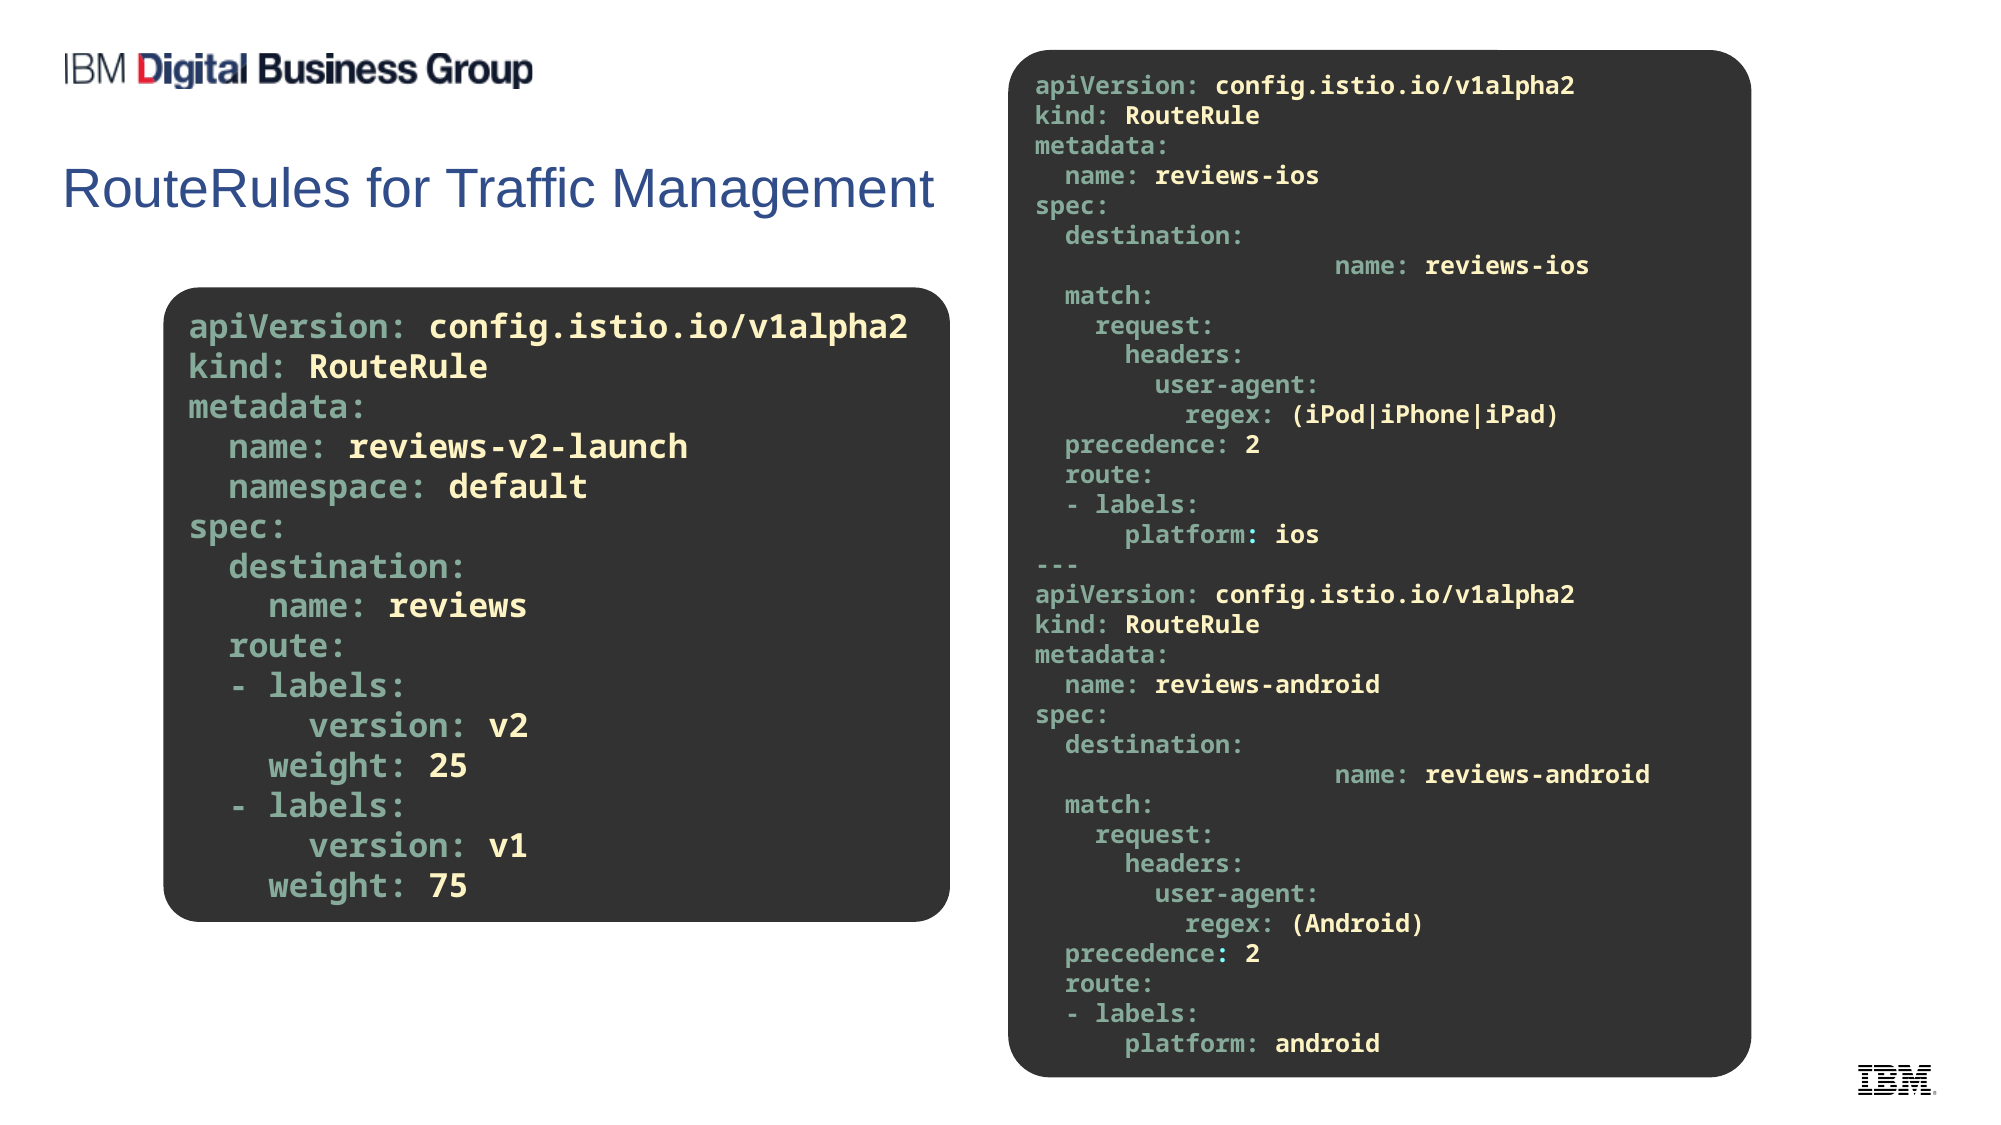

apiVersion: config.istio.io/v1alpha2
kind: RouteRule
metadata:
  name: reviews-ios
spec:
  destination:
		name: reviews-ios
  match:
    request:
      headers:
        user-agent:
          regex: (iPod|iPhone|iPad)
  precedence: 2
  route:
  - labels:
      platform: ios
---
apiVersion: config.istio.io/v1alpha2
kind: RouteRule
metadata:
  name: reviews-android
spec:
  destination:
		name: reviews-android
  match:
    request:
      headers:
        user-agent:
          regex: (Android)
  precedence: 2
  route:
  - labels:
      platform: android
# RouteRules for Traffic Management
apiVersion: config.istio.io/v1alpha2
kind: RouteRule
metadata:
  name: reviews-v2-launch
  namespace: default
spec:
  destination:
    name: reviews
  route:
  - labels:
      version: v2
    weight: 25
  - labels:
      version: v1
    weight: 75